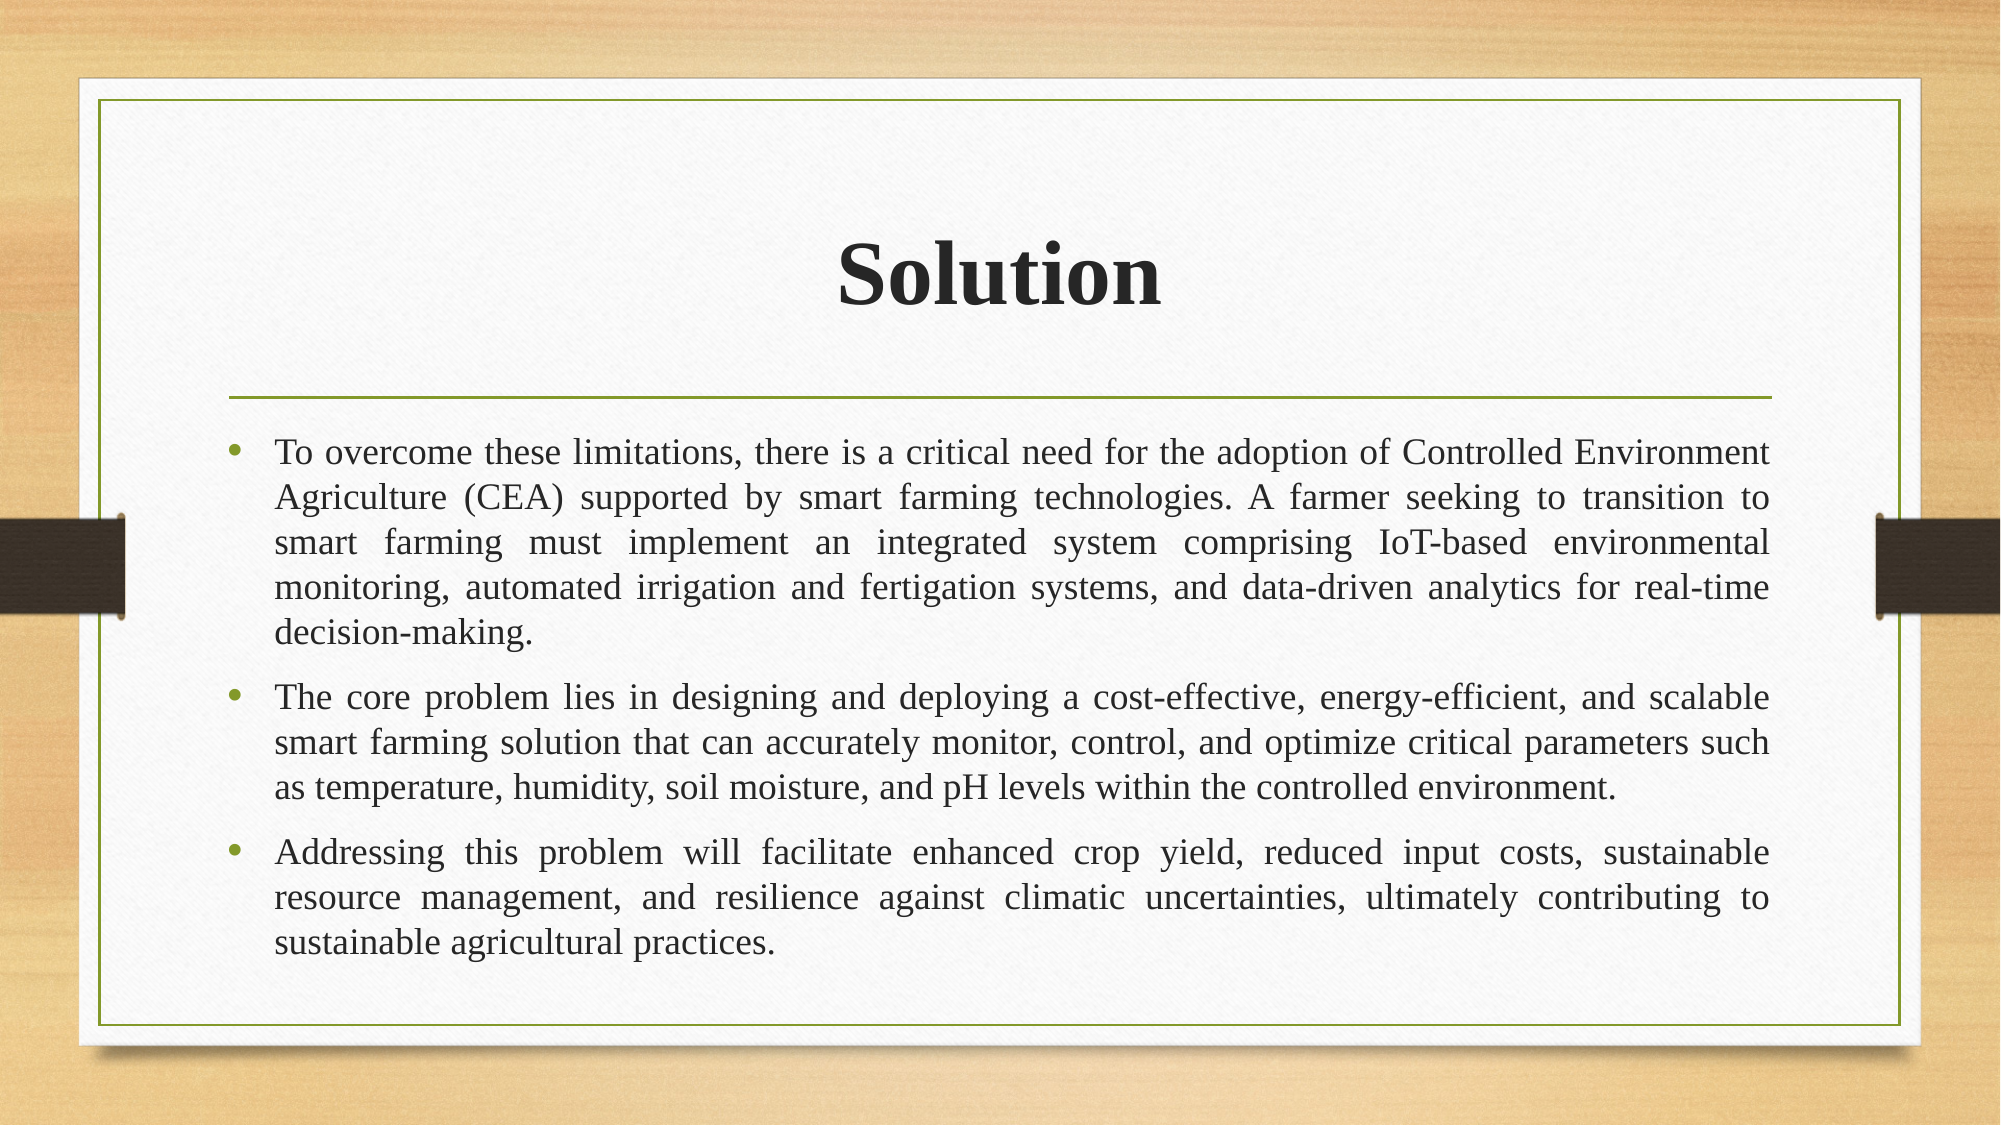

# Solution
To overcome these limitations, there is a critical need for the adoption of Controlled Environment Agriculture (CEA) supported by smart farming technologies. A farmer seeking to transition to smart farming must implement an integrated system comprising IoT-based environmental monitoring, automated irrigation and fertigation systems, and data-driven analytics for real-time decision-making.
The core problem lies in designing and deploying a cost-effective, energy-efficient, and scalable smart farming solution that can accurately monitor, control, and optimize critical parameters such as temperature, humidity, soil moisture, and pH levels within the controlled environment.
Addressing this problem will facilitate enhanced crop yield, reduced input costs, sustainable resource management, and resilience against climatic uncertainties, ultimately contributing to sustainable agricultural practices.